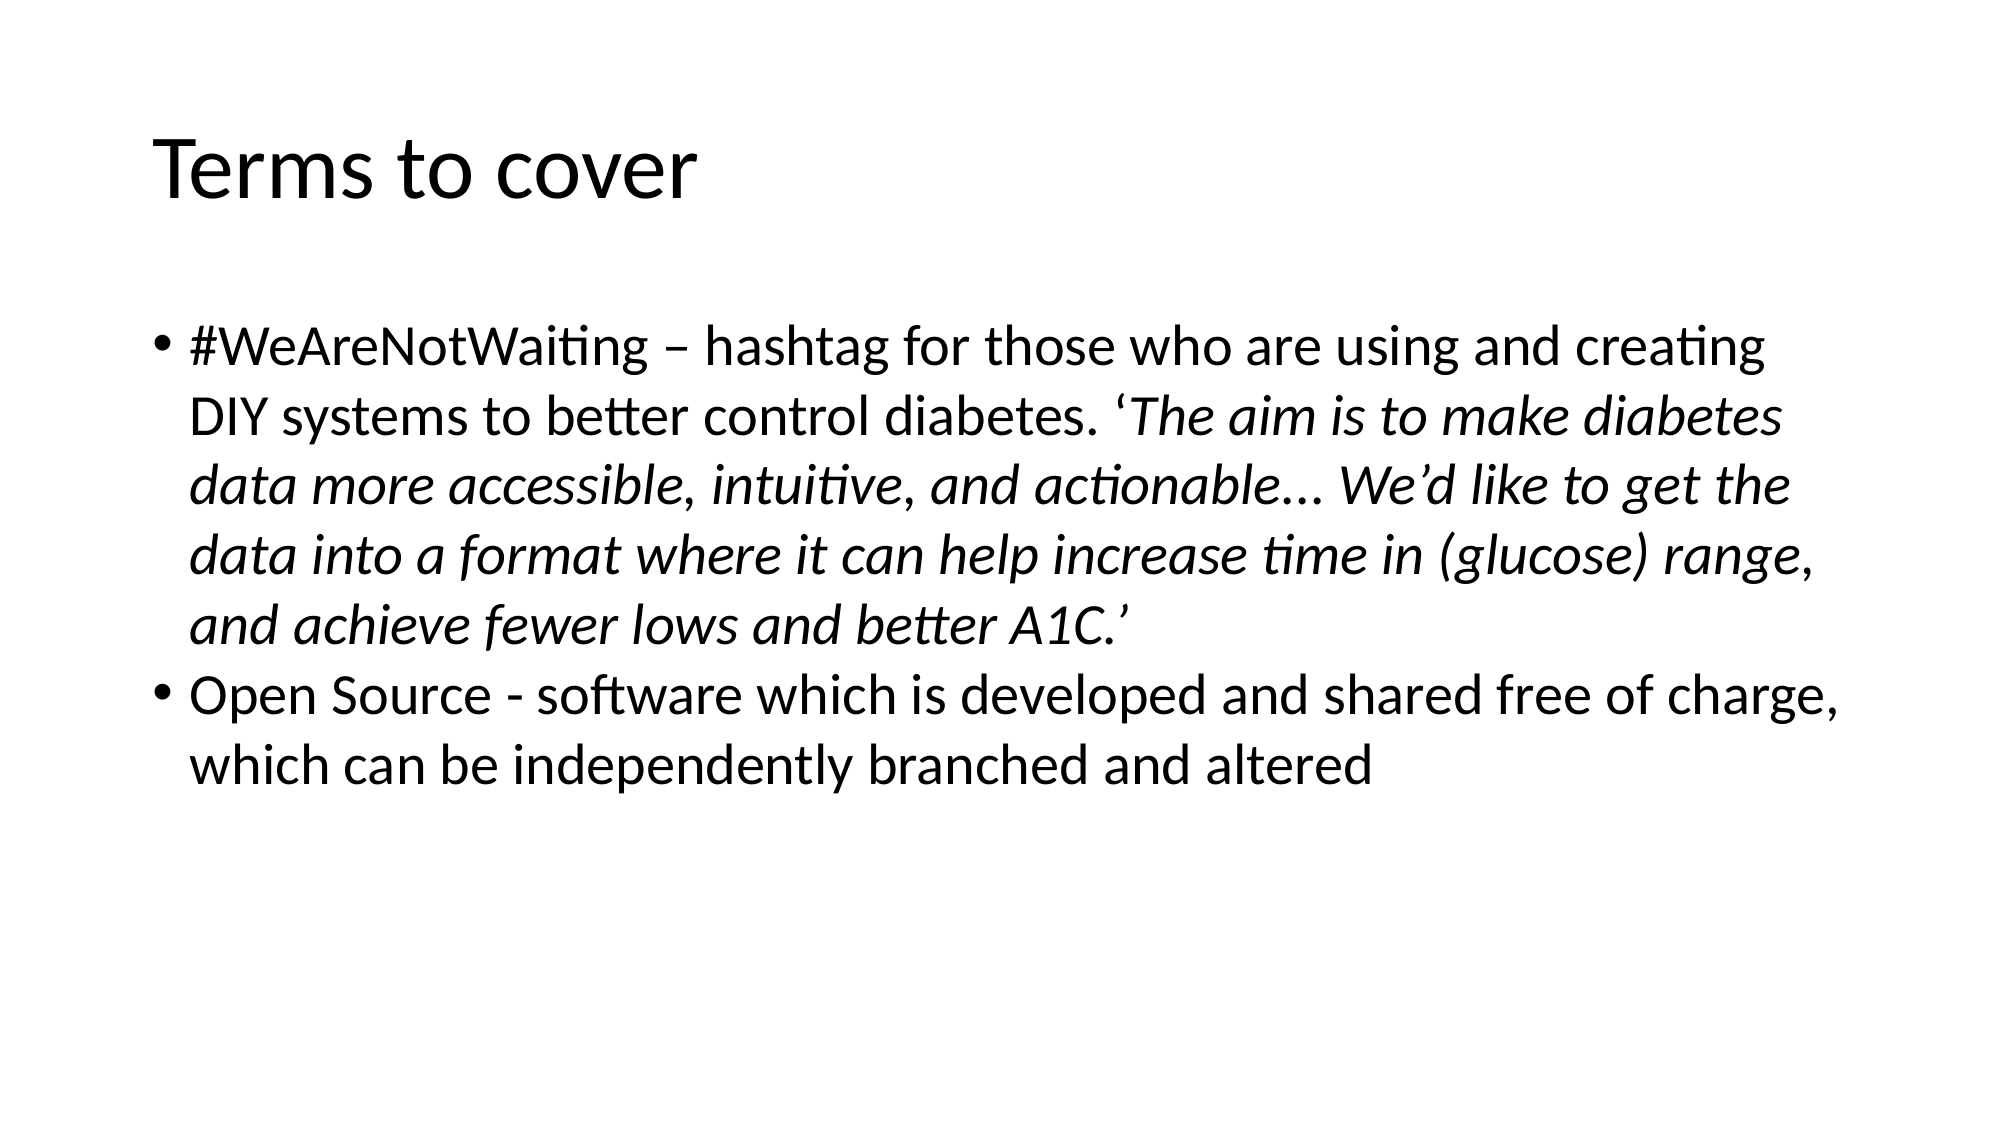

# Terms to cover
#WeAreNotWaiting – hashtag for those who are using and creating DIY systems to better control diabetes. ‘The aim is to make diabetes data more accessible, intuitive, and actionable... We’d like to get the data into a format where it can help increase time in (glucose) range, and achieve fewer lows and better A1C.’
Open Source - software which is developed and shared free of charge, which can be independently branched and altered